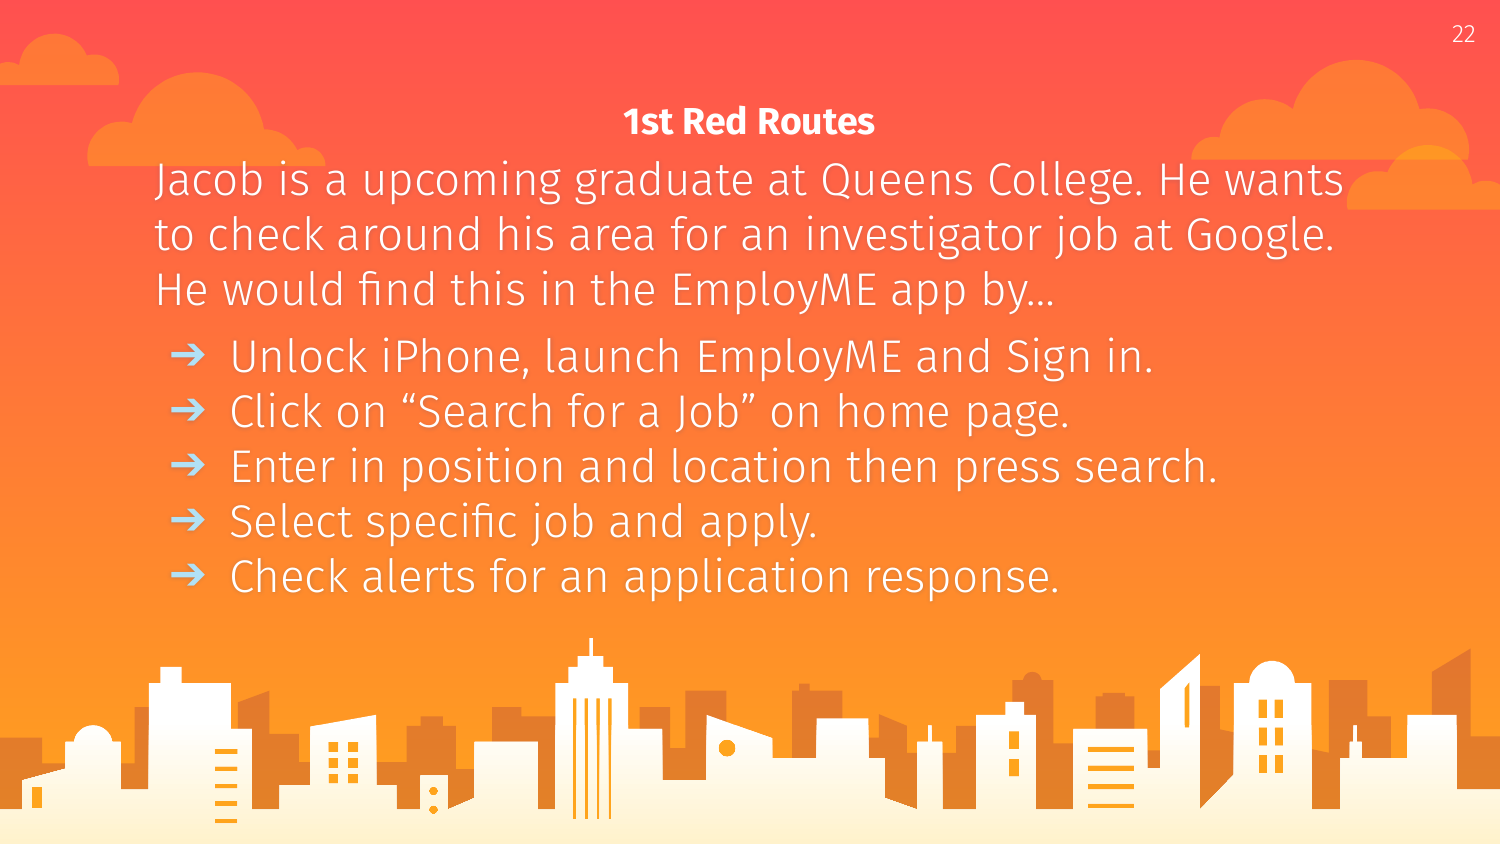

22
1st Red Routes
Jacob is a upcoming graduate at Queens College. He wants to check around his area for an investigator job at Google. He would find this in the EmployME app by…
Unlock iPhone, launch EmployME and Sign in.
Click on “Search for a Job” on home page.
Enter in position and location then press search.
Select specific job and apply.
Check alerts for an application response.